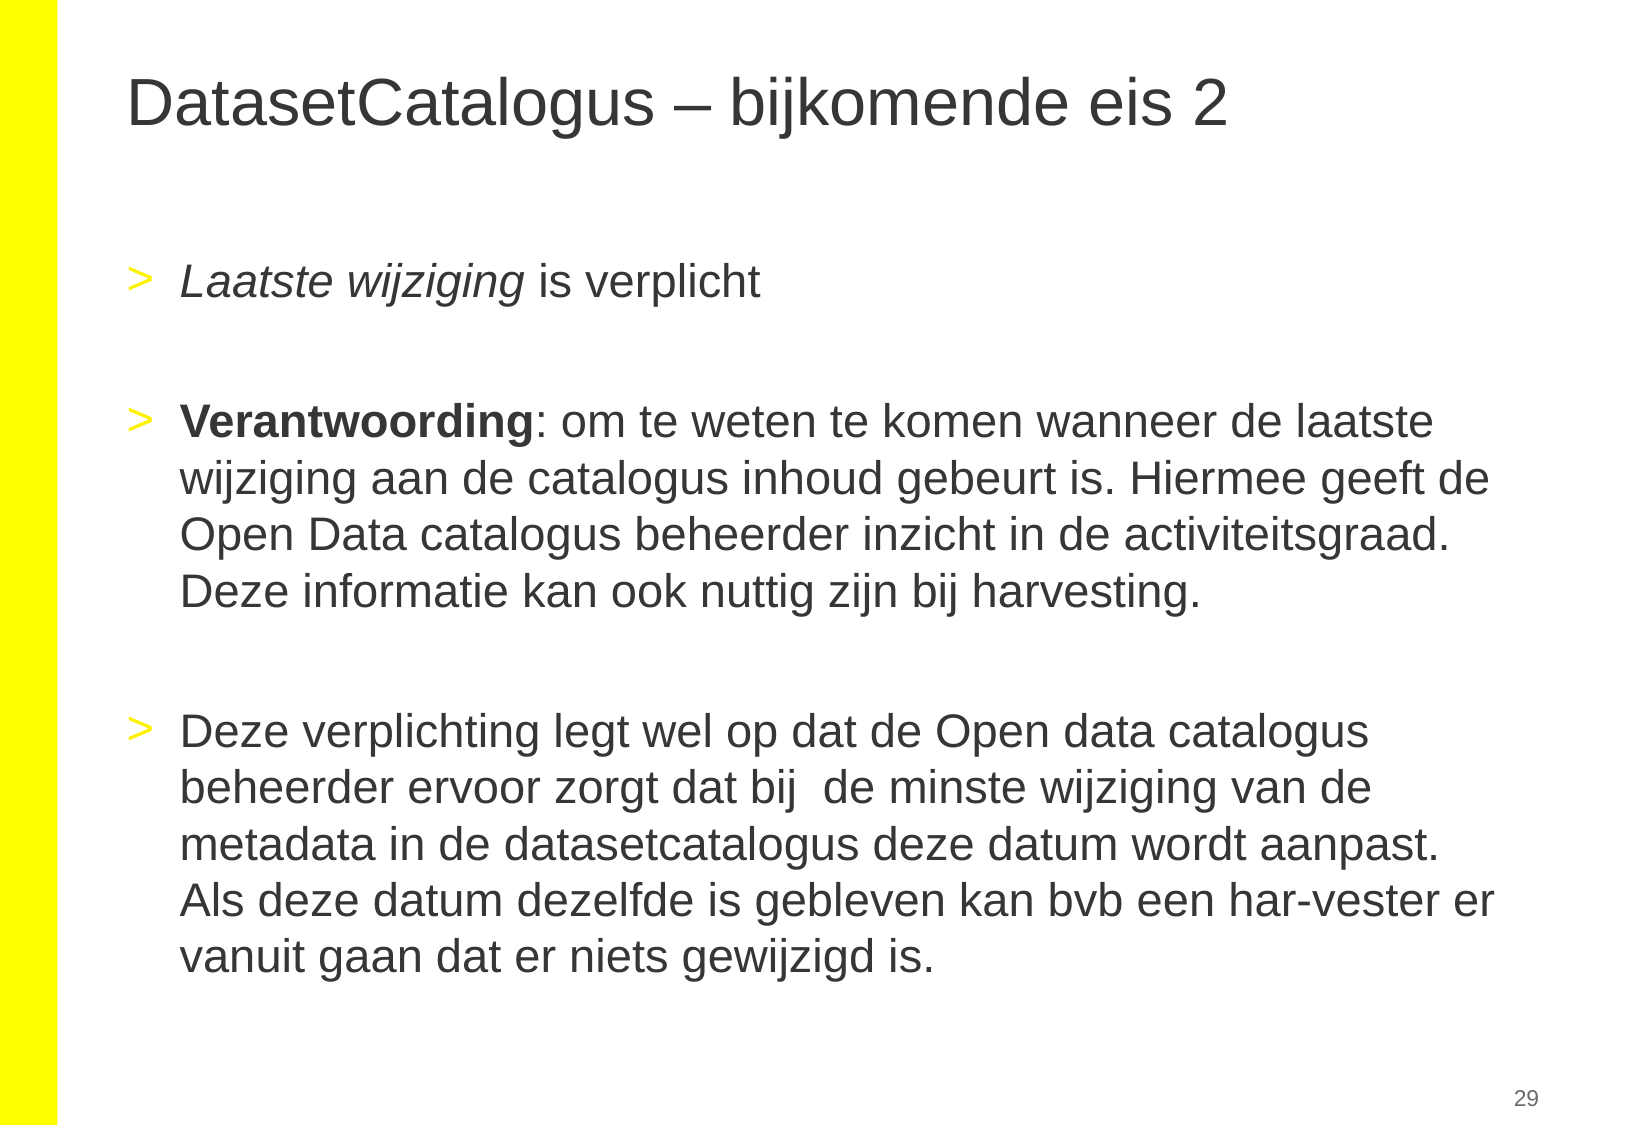

# DatasetCatalogus – bijkomende eis 2
Laatste wijziging is verplicht

Verantwoording: om te weten te komen wanneer de laatste wijziging aan de catalogus inhoud gebeurt is. Hiermee geeft de Open Data catalogus beheerder inzicht in de activiteitsgraad. Deze informatie kan ook nuttig zijn bij harvesting.

Deze verplichting legt wel op dat de Open data catalogus beheerder ervoor zorgt dat bij  de minste wijziging van de metadata in de datasetcatalogus deze datum wordt aanpast.  Als deze datum dezelfde is gebleven kan bvb een har-vester er vanuit gaan dat er niets gewijzigd is.

29